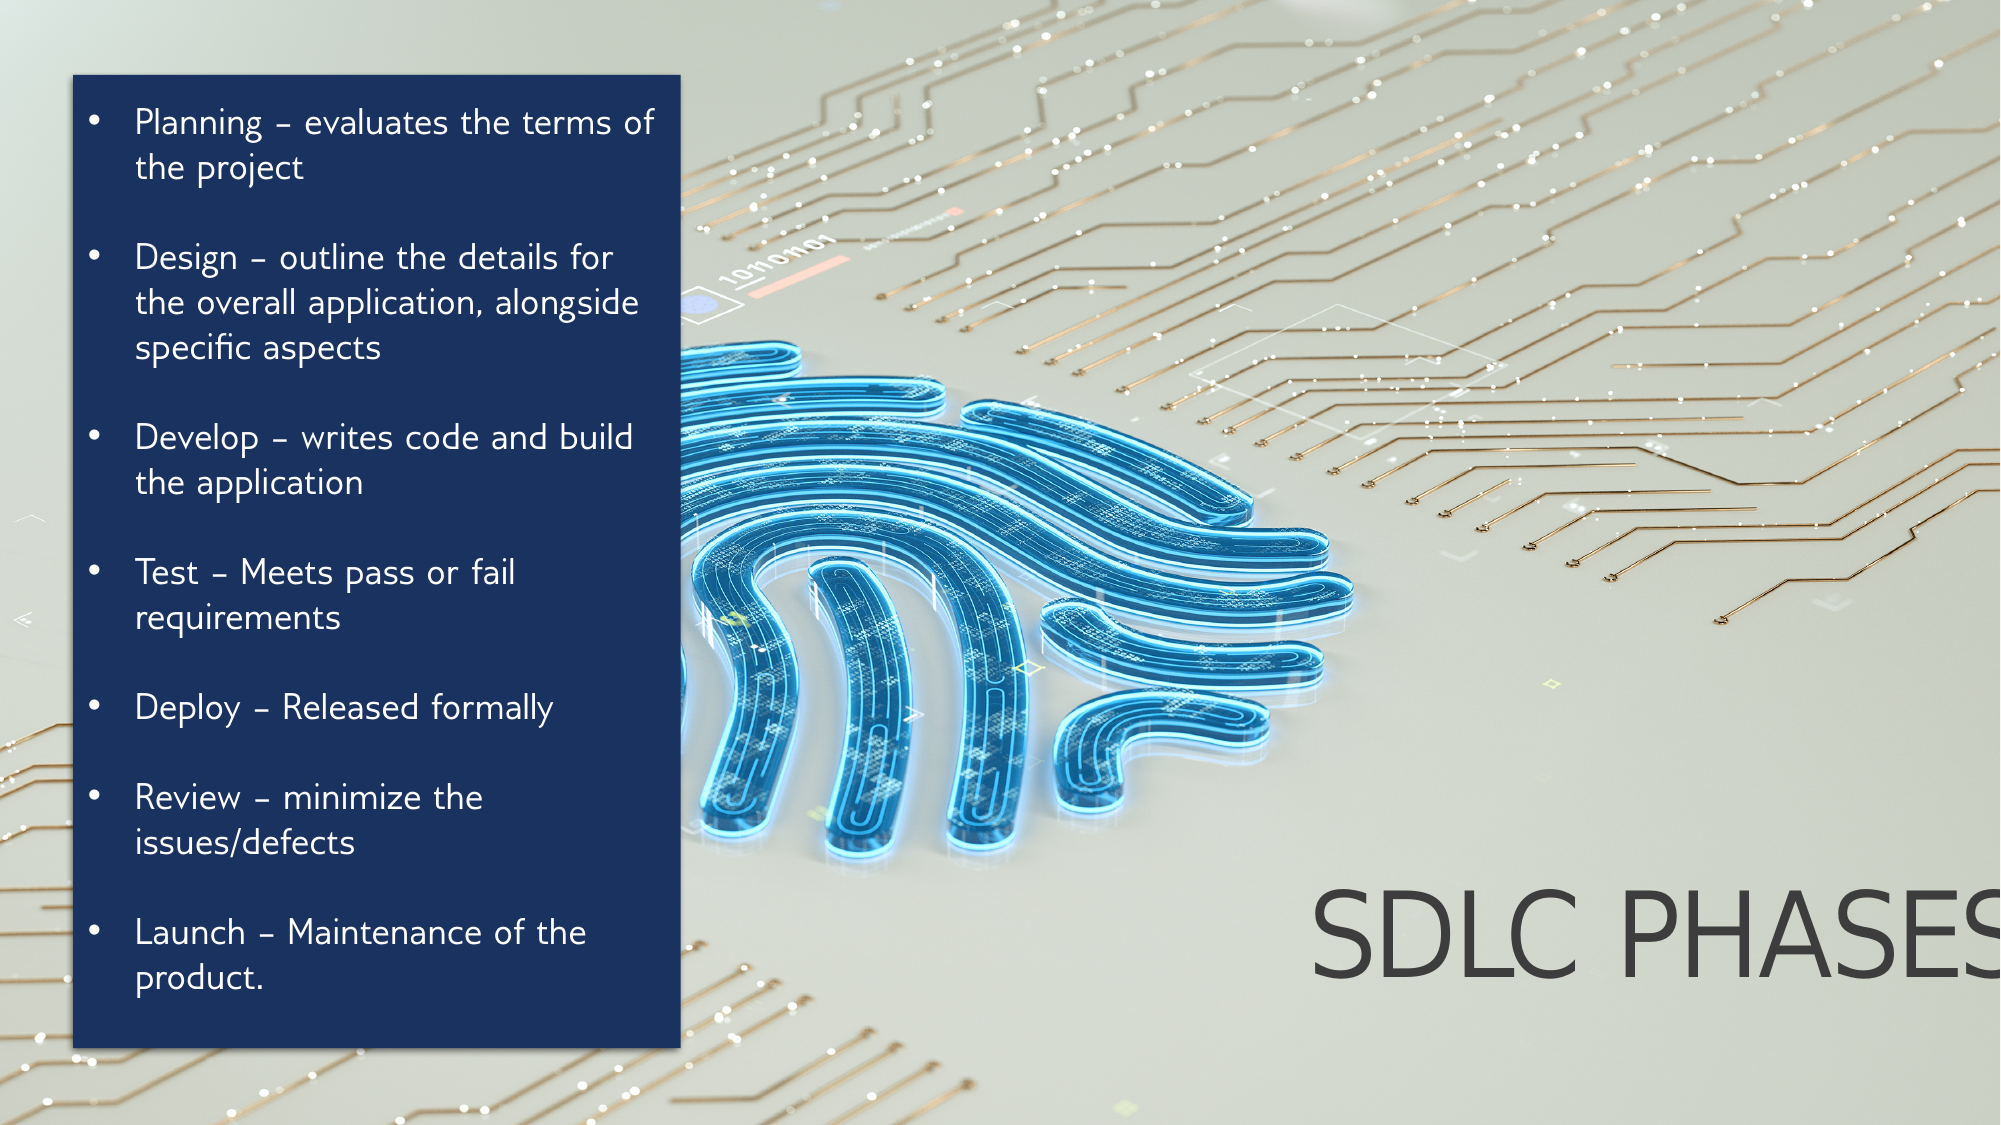

Planning – evaluates the terms of the project

Design – outline the details for the overall application, alongside specific aspects

Develop – writes code and build the application

Test – Meets pass or fail requirements

Deploy – Released formally

Review – minimize the issues/defects

Launch – Maintenance of the product.

# SDLC Phases